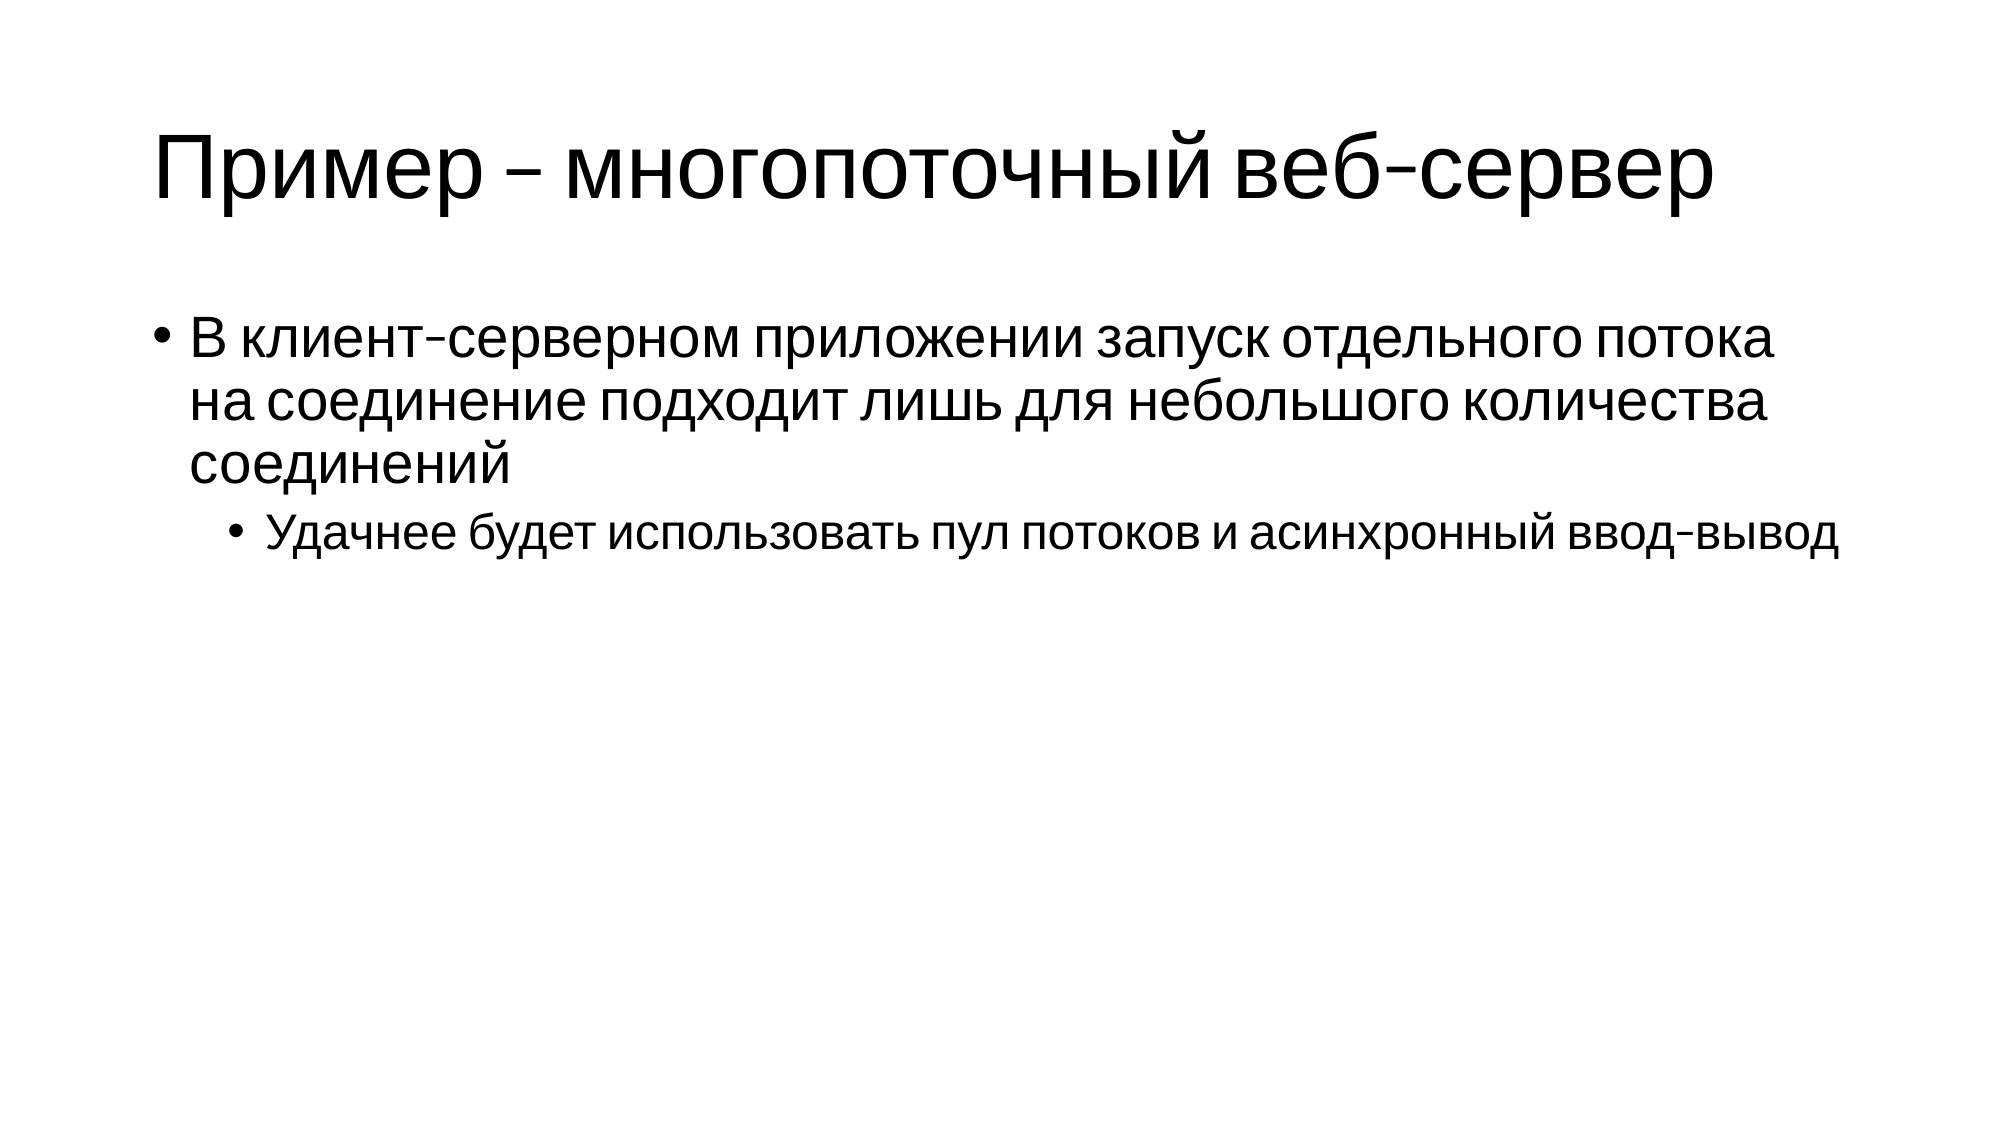

# Пример – многопоточный веб-сервер
В клиент-серверном приложении запуск отдельного потока на соединение подходит лишь для небольшого количества соединений
Удачнее будет использовать пул потоков и асинхронный ввод-вывод